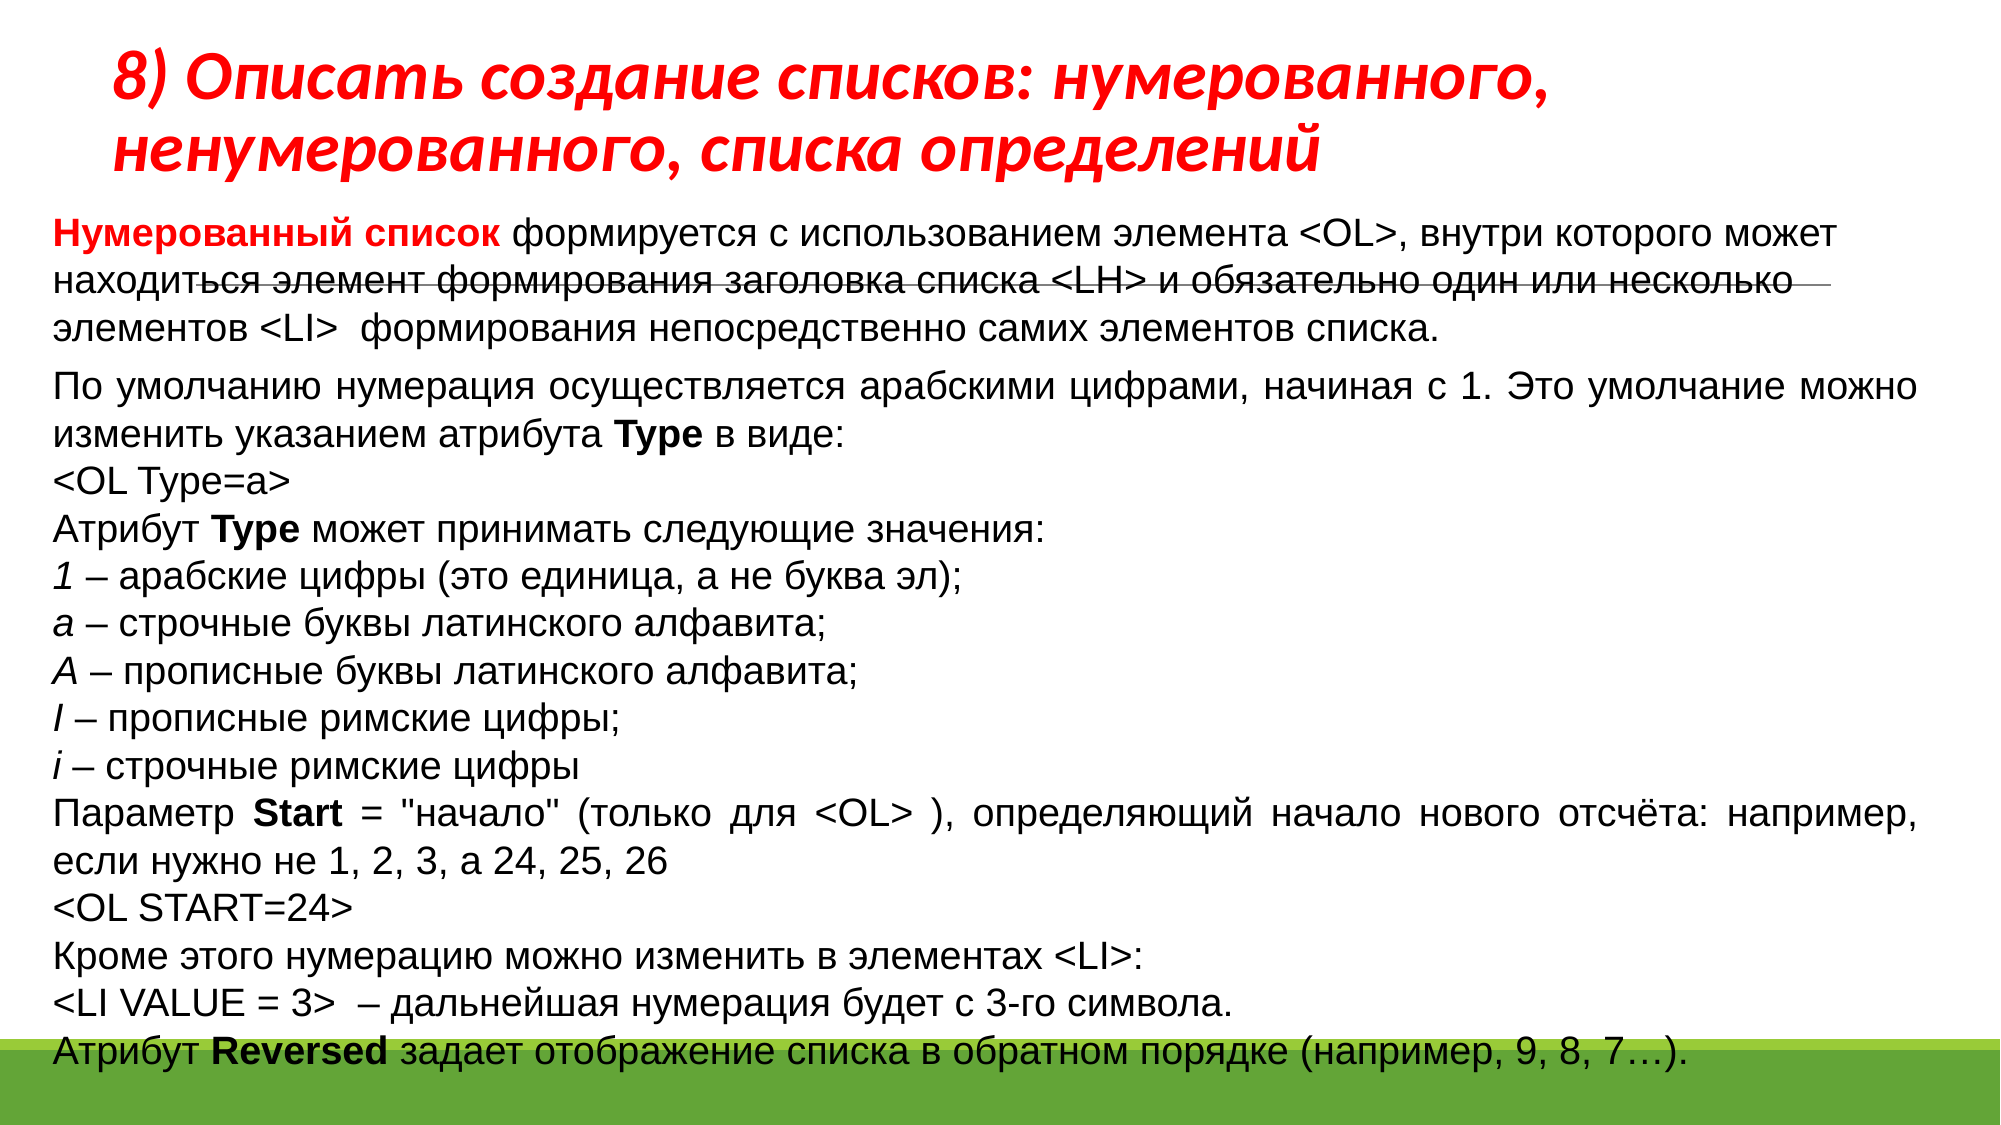

# 8) Описать создание списков: нумерованного, ненумерованного, списка определений
Нумерованный список формируется с использованием элемента <OL>, внутри которого может находиться элемент формирования заголовка списка <LH> и обязательно один или несколько элементов <LI>  формирования непосредственно самих элементов списка.
По умолчанию нумерация осуществляется арабскими цифрами, начиная с 1. Это умолчание можно изменить указанием атрибута Type в виде:
<OL Type=a>
Атрибут Type может принимать следующие значения:
1 – арабские цифры (это единица, а не буква эл);
а – строчные буквы латинского алфавита;
А – прописные буквы латинского алфавита;
I – прописные римские цифры;
i – строчные римские цифры
Параметр Start = "начало" (только для <OL> ), определяющий начало нового отсчёта: например, если нужно не 1, 2, 3, а 24, 25, 26
<OL START=24>
Кроме этого нумерацию можно изменить в элементах <LI>:
<LI VALUE = 3>  – дальнейшая нумерация будет с 3-го символа.
Атрибут Reversed задает отображение списка в обратном порядке (например, 9, 8, 7…).